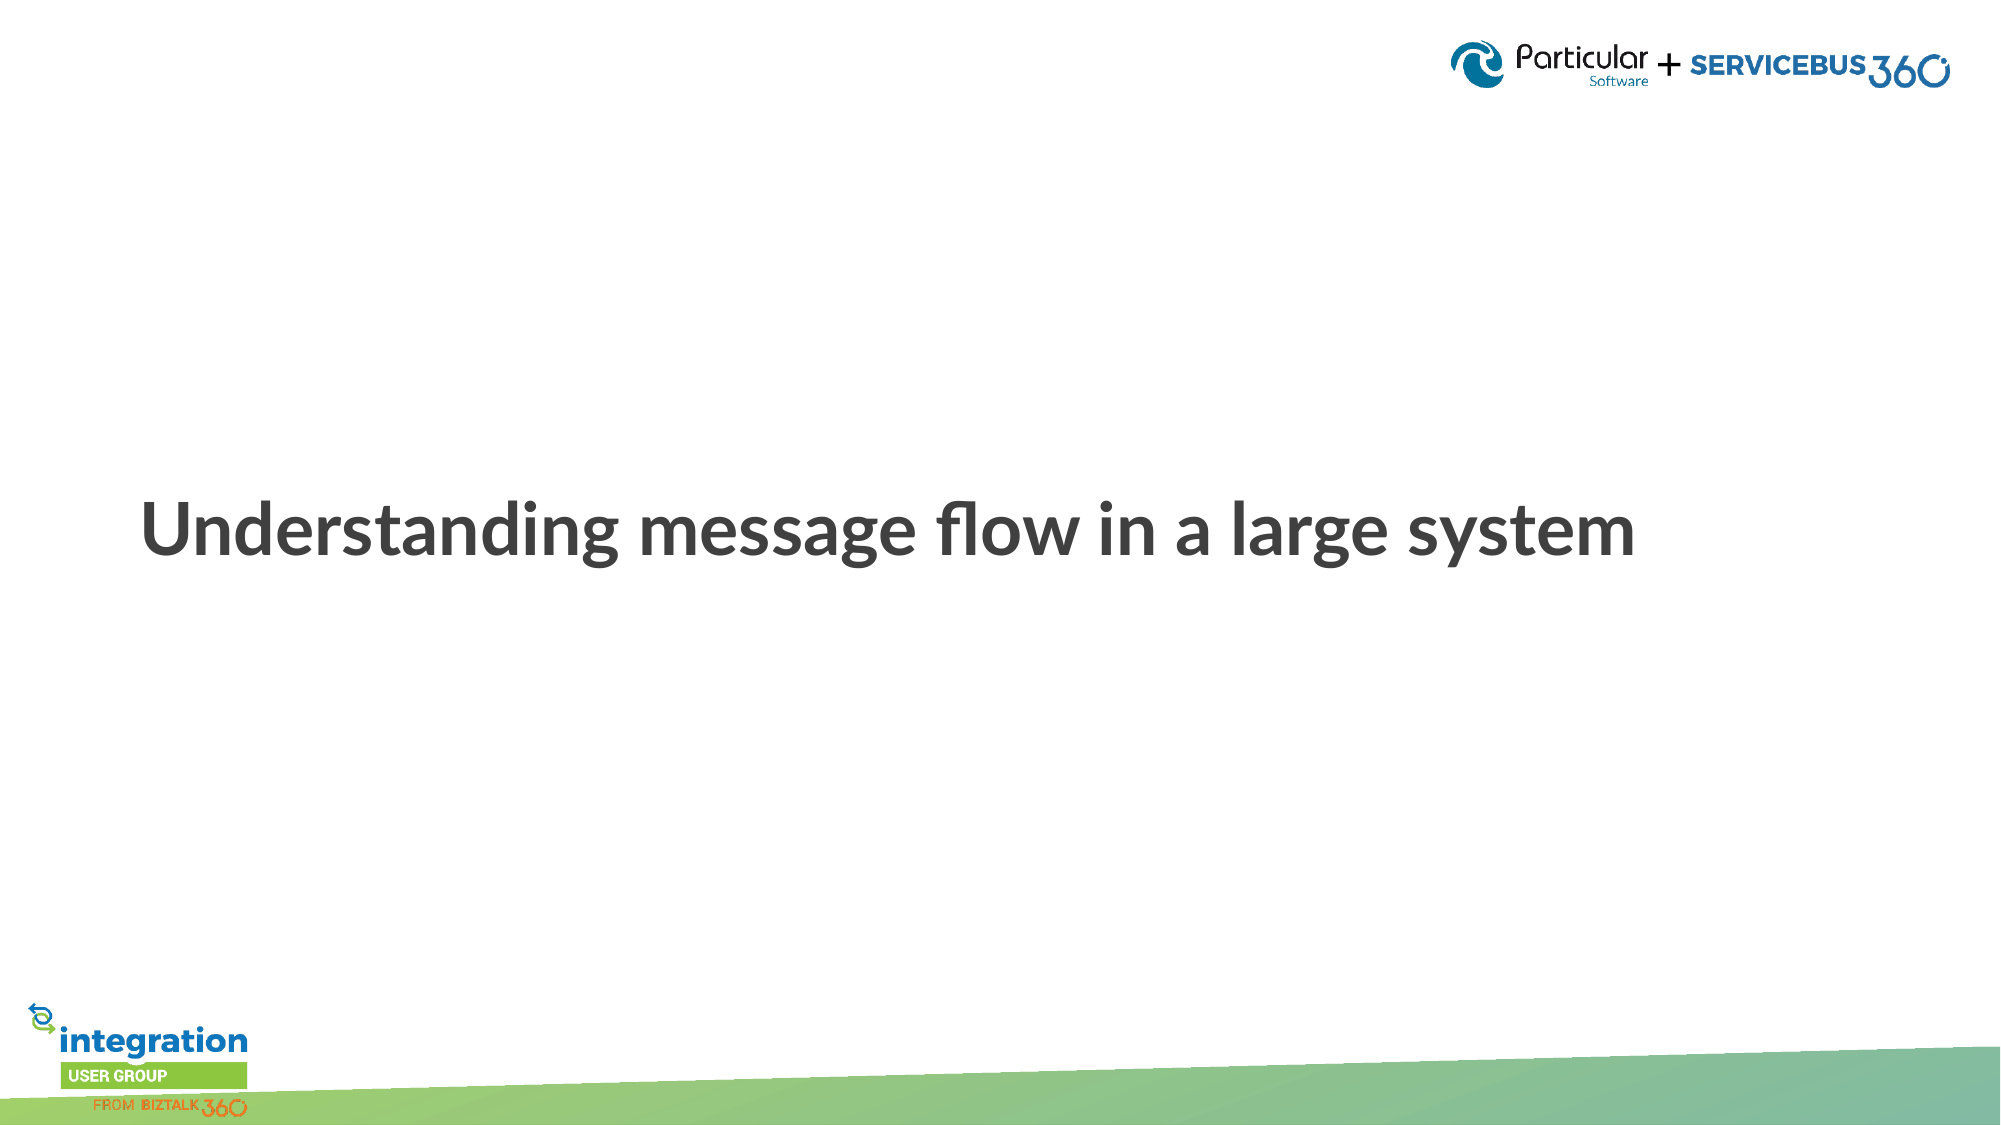

#
Understanding message flow in a large system